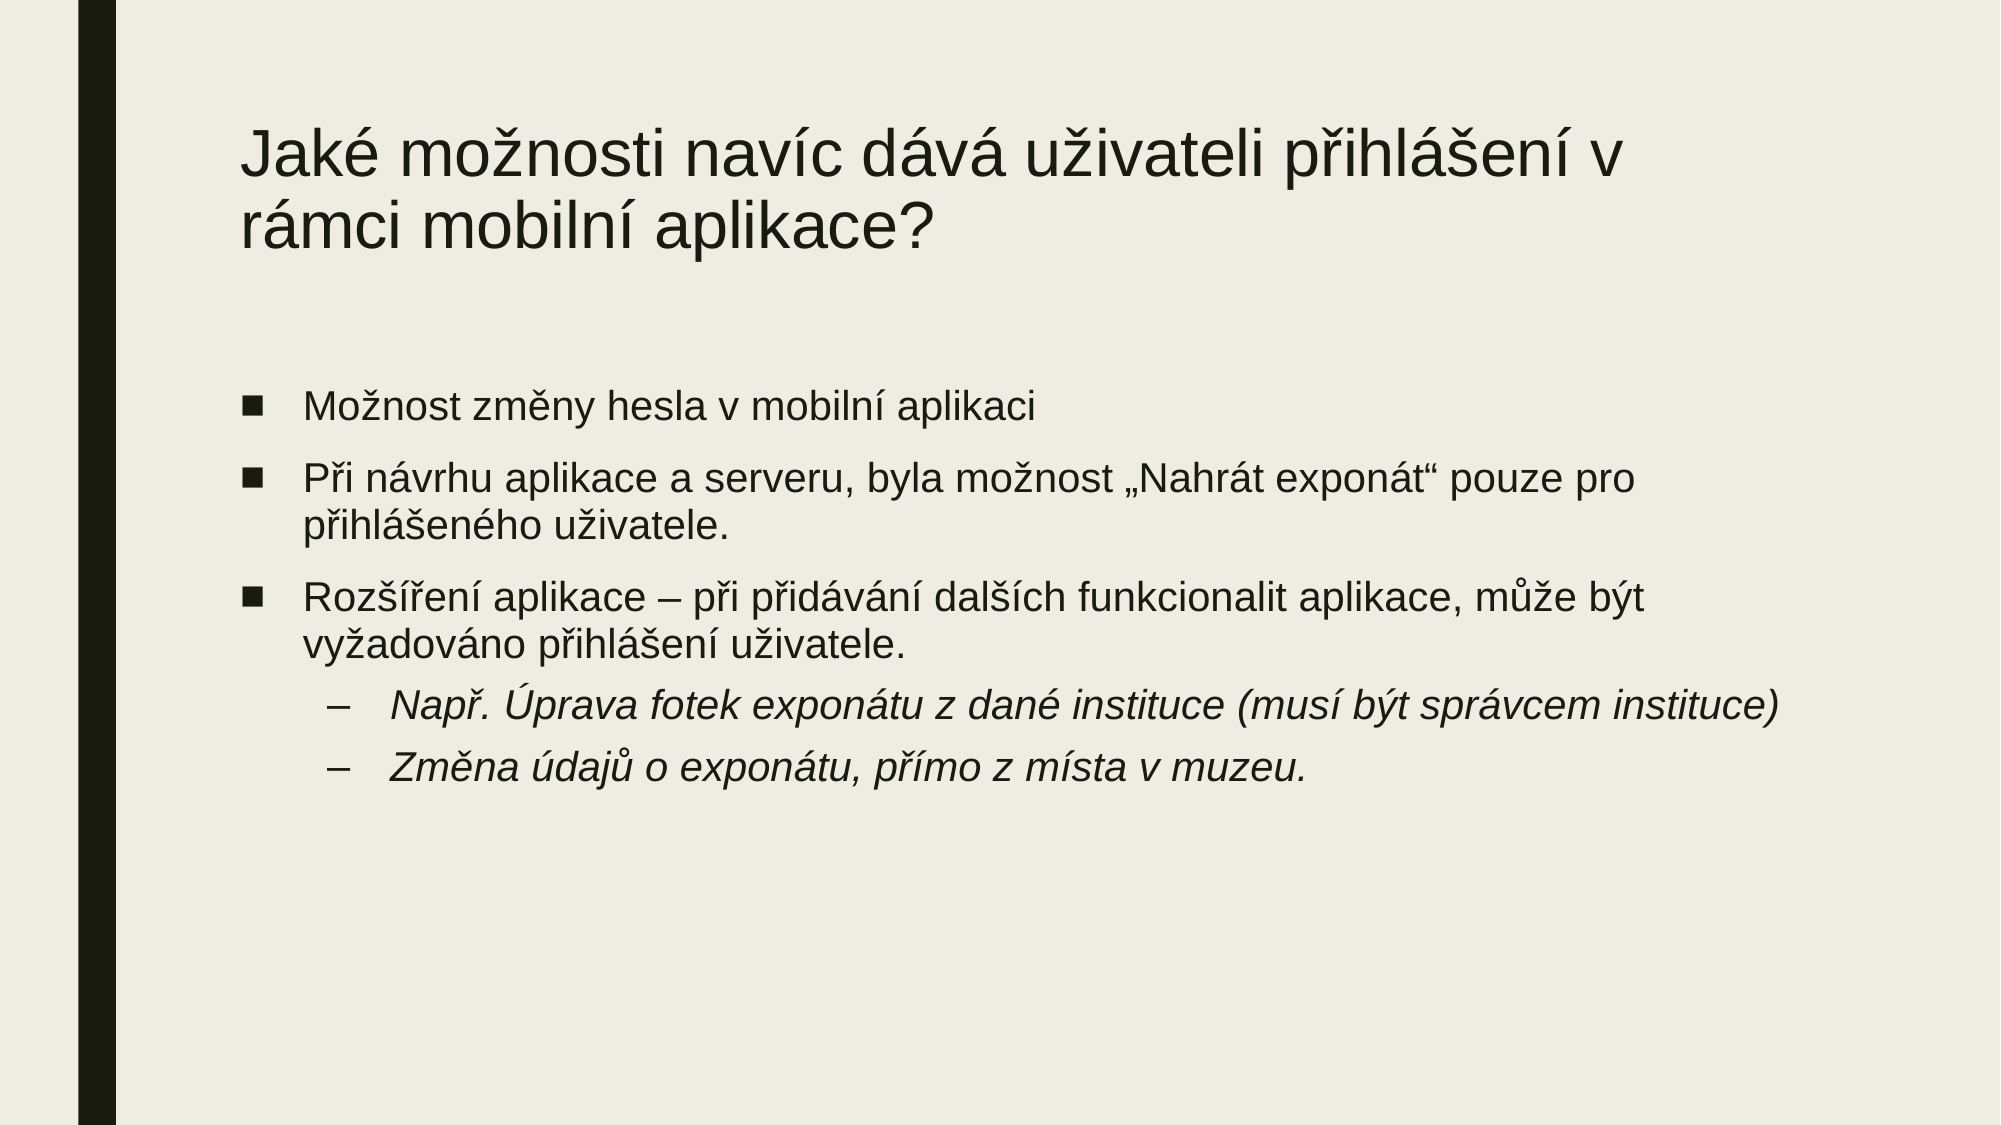

# Jaké možnosti navíc dává uživateli přihlášení v rámci mobilní aplikace?
Možnost změny hesla v mobilní aplikaci
Při návrhu aplikace a serveru, byla možnost „Nahrát exponát“ pouze pro přihlášeného uživatele.
Rozšíření aplikace – při přidávání dalších funkcionalit aplikace, může být vyžadováno přihlášení uživatele.
Např. Úprava fotek exponátu z dané instituce (musí být správcem instituce)
Změna údajů o exponátu, přímo z místa v muzeu.